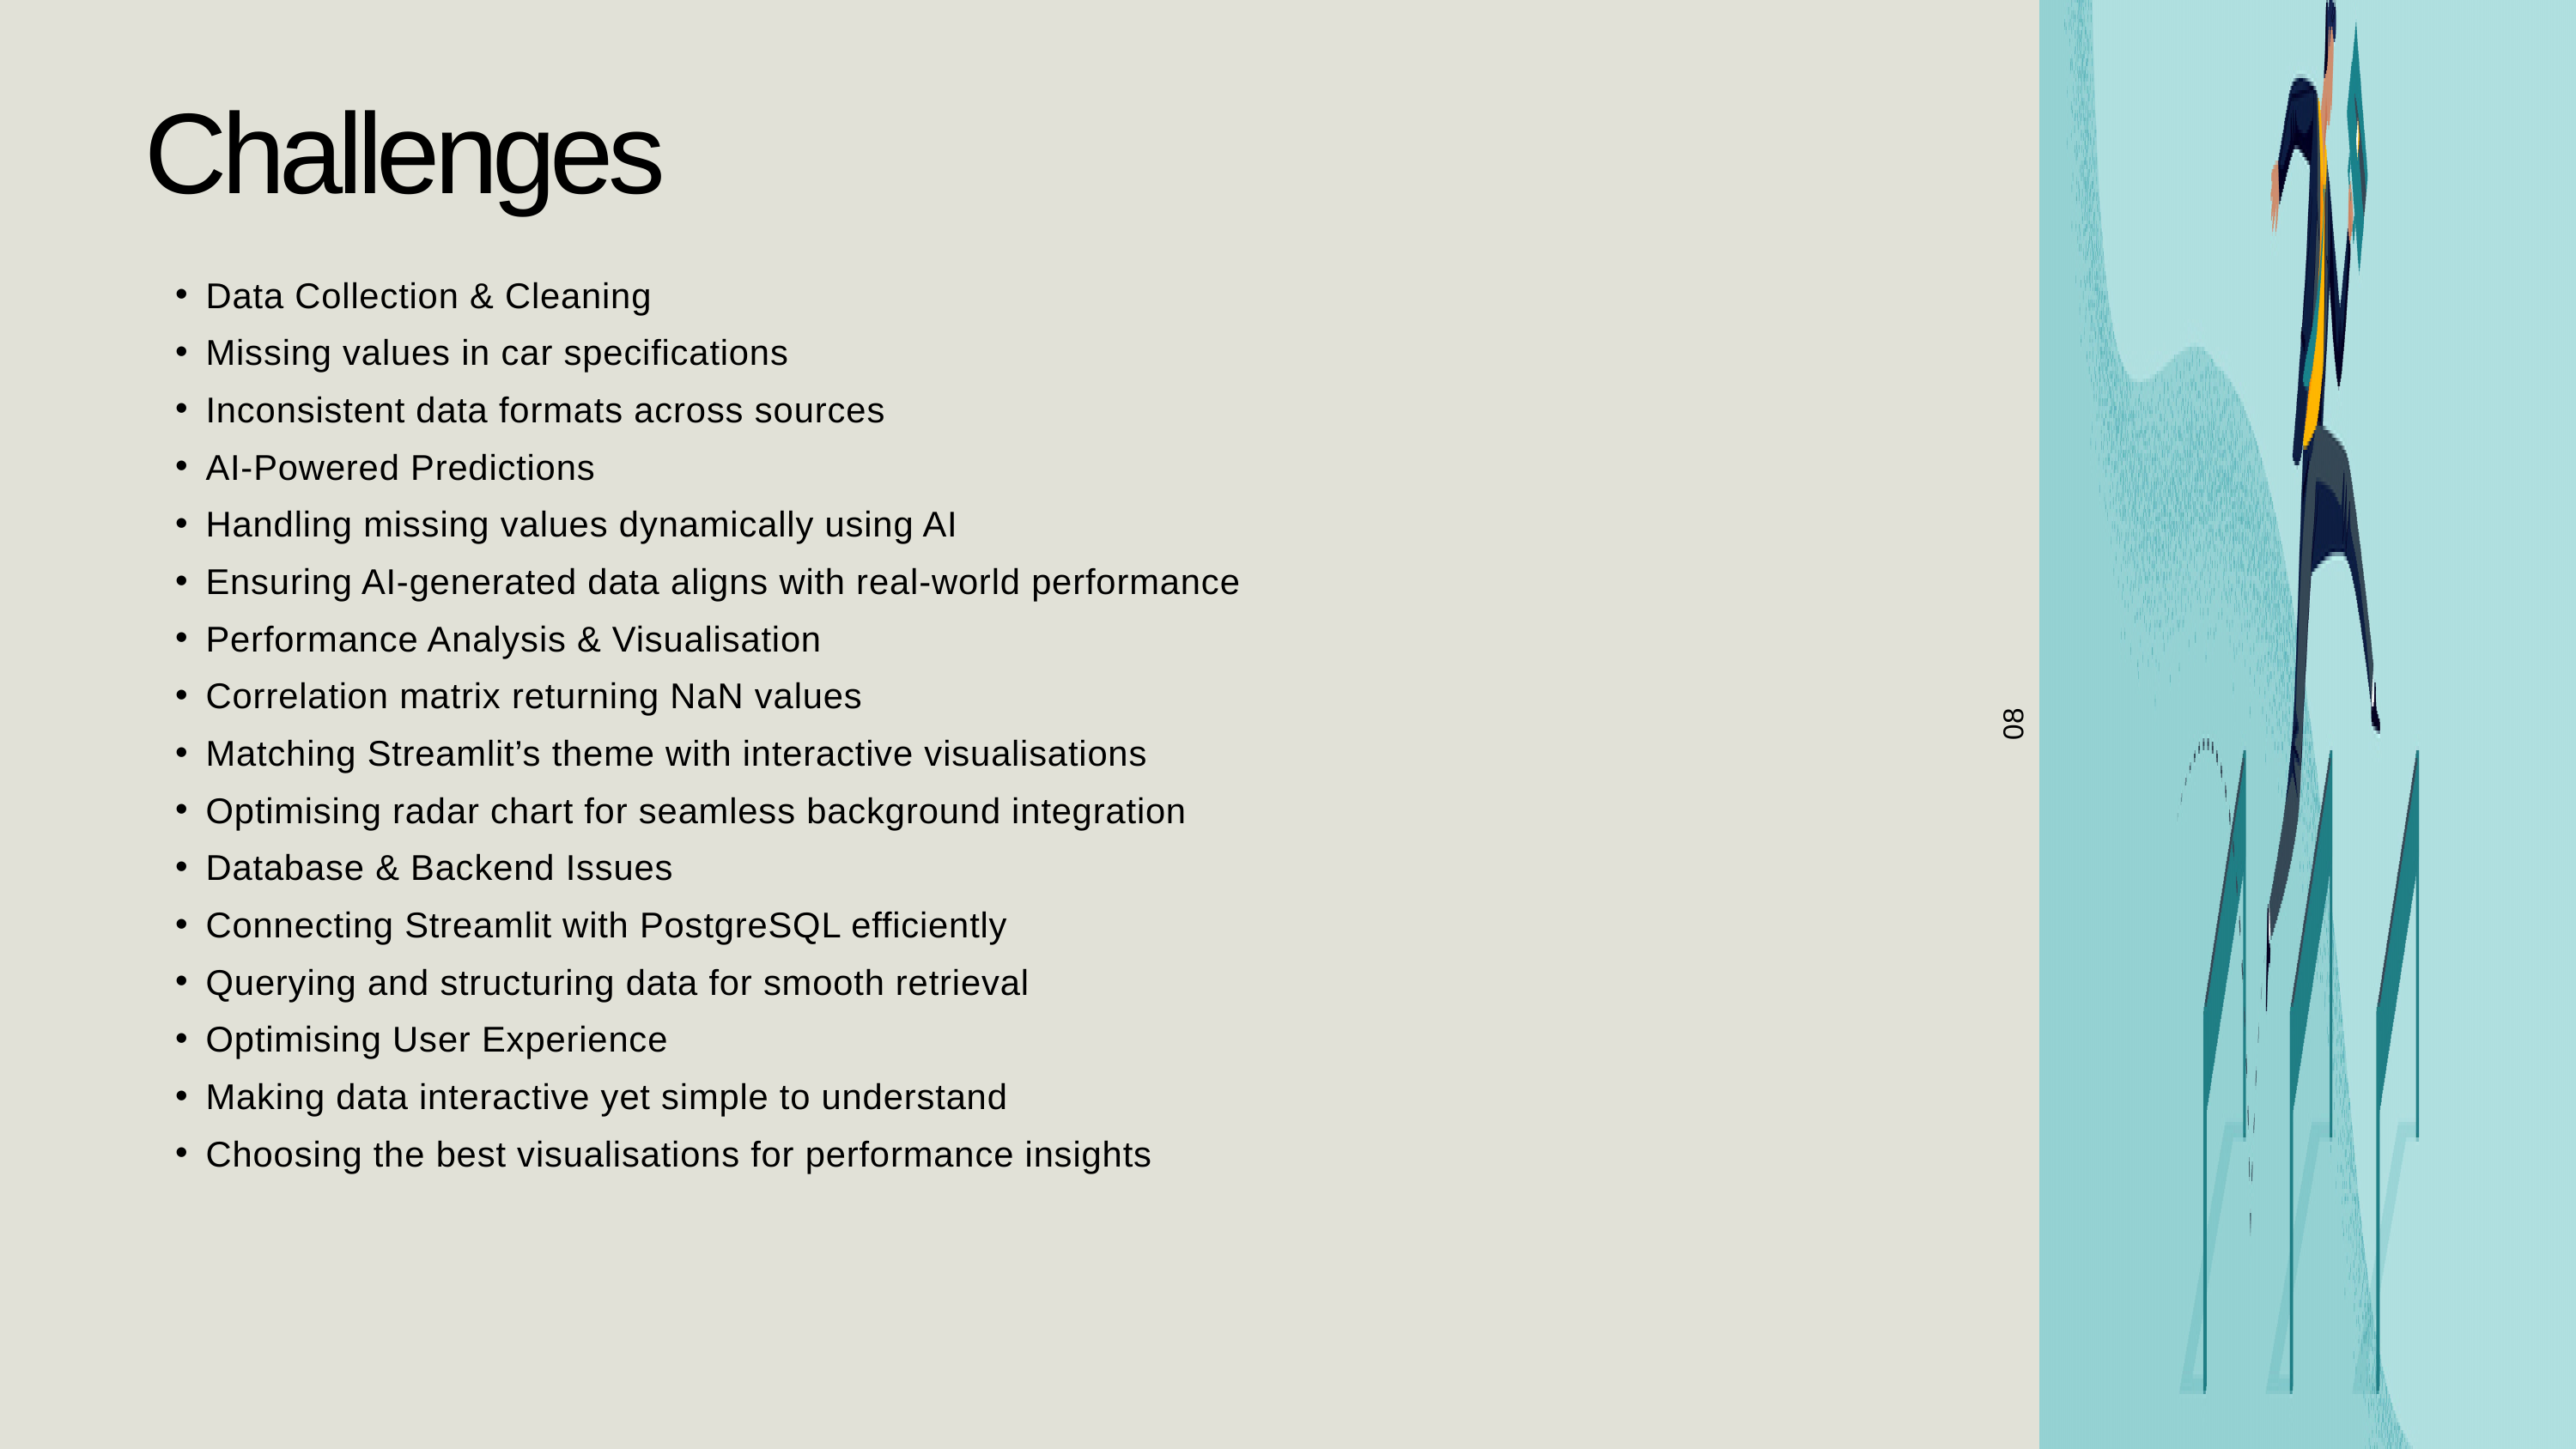

Challenges
Data Collection & Cleaning
Missing values in car specifications
Inconsistent data formats across sources
AI-Powered Predictions
Handling missing values dynamically using AI
Ensuring AI-generated data aligns with real-world performance
Performance Analysis & Visualisation
Correlation matrix returning NaN values
Matching Streamlit’s theme with interactive visualisations
Optimising radar chart for seamless background integration
Database & Backend Issues
Connecting Streamlit with PostgreSQL efficiently
Querying and structuring data for smooth retrieval
Optimising User Experience
Making data interactive yet simple to understand
Choosing the best visualisations for performance insights

08